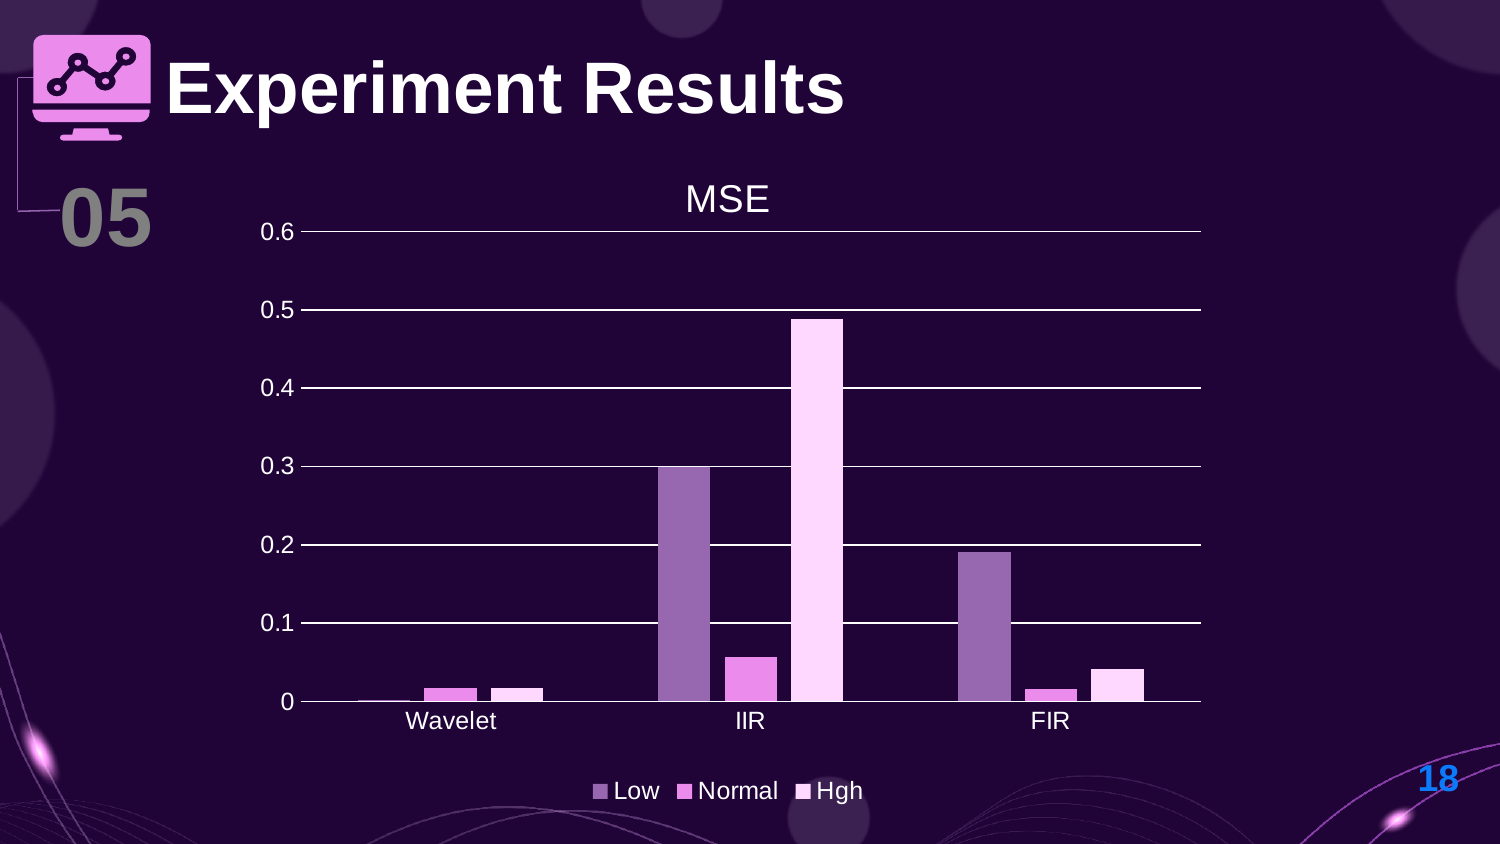

# Experiment Results

### Chart: MSE

| Category | Low | Normal | Hgh |
|---|---|---|---|
| Wavelet | 0.00181 | 0.01675 | 0.01678 |
| IIR | 0.299896 | 0.057031 | 0.488028 |
| FIR | 0.190274 | 0.01575 | 0.041907 |
05
18